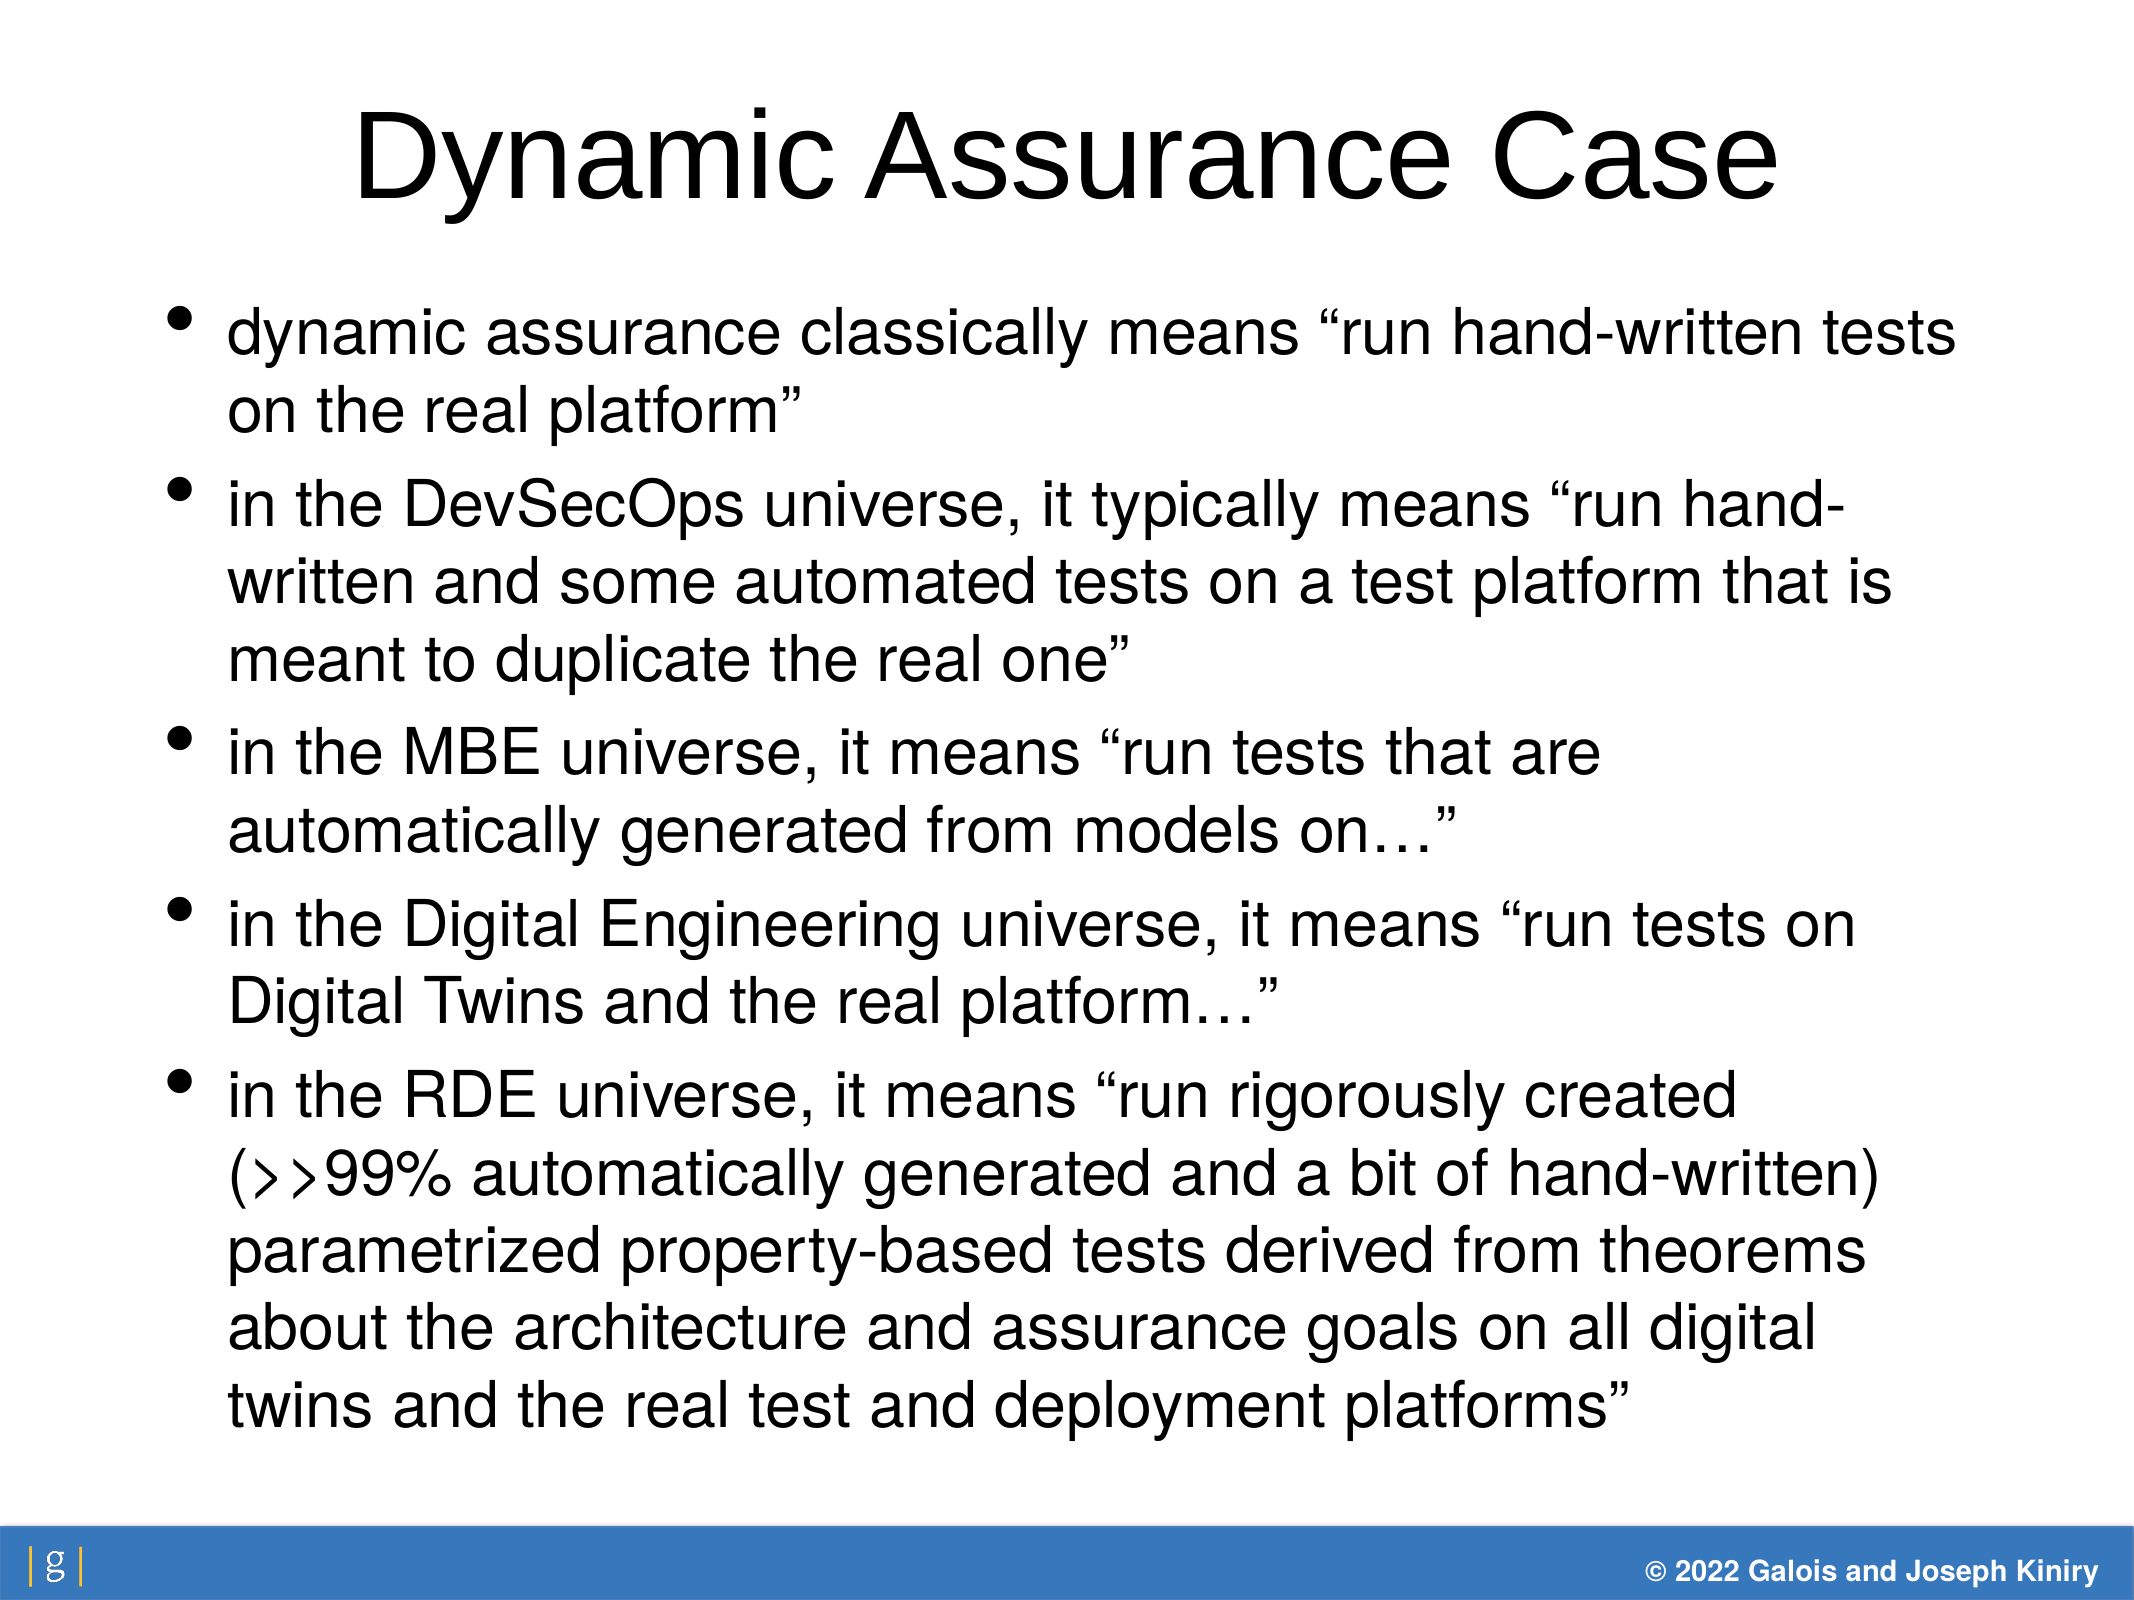

Dynamic Assurance Case
dynamic assurance classically means “run hand-written tests on the real platform”
in the DevSecOps universe, it typically means “run hand-written and some automated tests on a test platform that is meant to duplicate the real one”
in the MBE universe, it means “run tests that are automatically generated from models on…”
in the Digital Engineering universe, it means “run tests on Digital Twins and the real platform…”
in the RDE universe, it means “run rigorously created (>>99% automatically generated and a bit of hand-written) parametrized property-based tests derived from theorems about the architecture and assurance goals on all digital twins and the real test and deployment platforms”
24